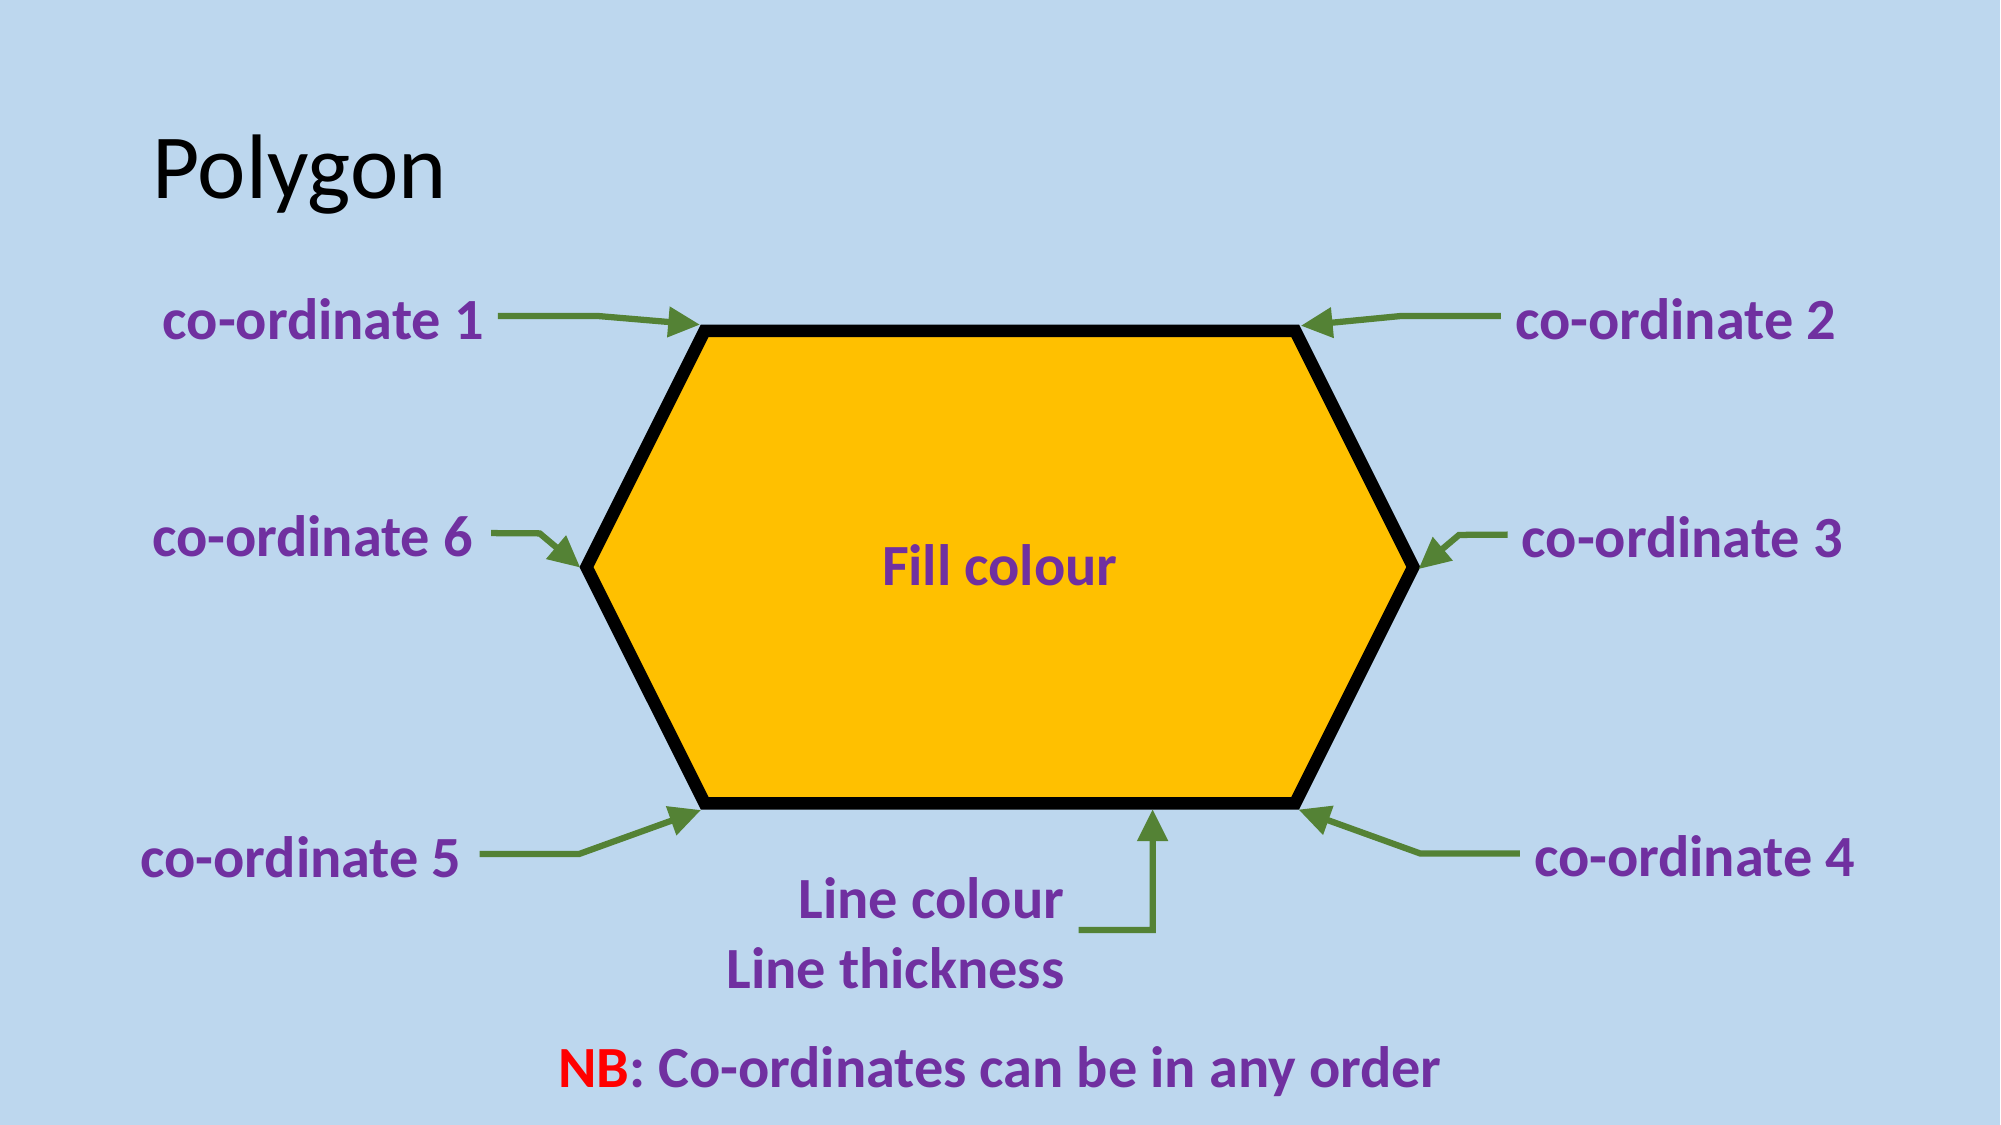

# Polygon
co-ordinate 1
co-ordinate 2

co-ordinate 6
co-ordinate 3
Fill colour
co-ordinate 4
co-ordinate 5
Line colour
Line thickness
NB: Co-ordinates can be in any order